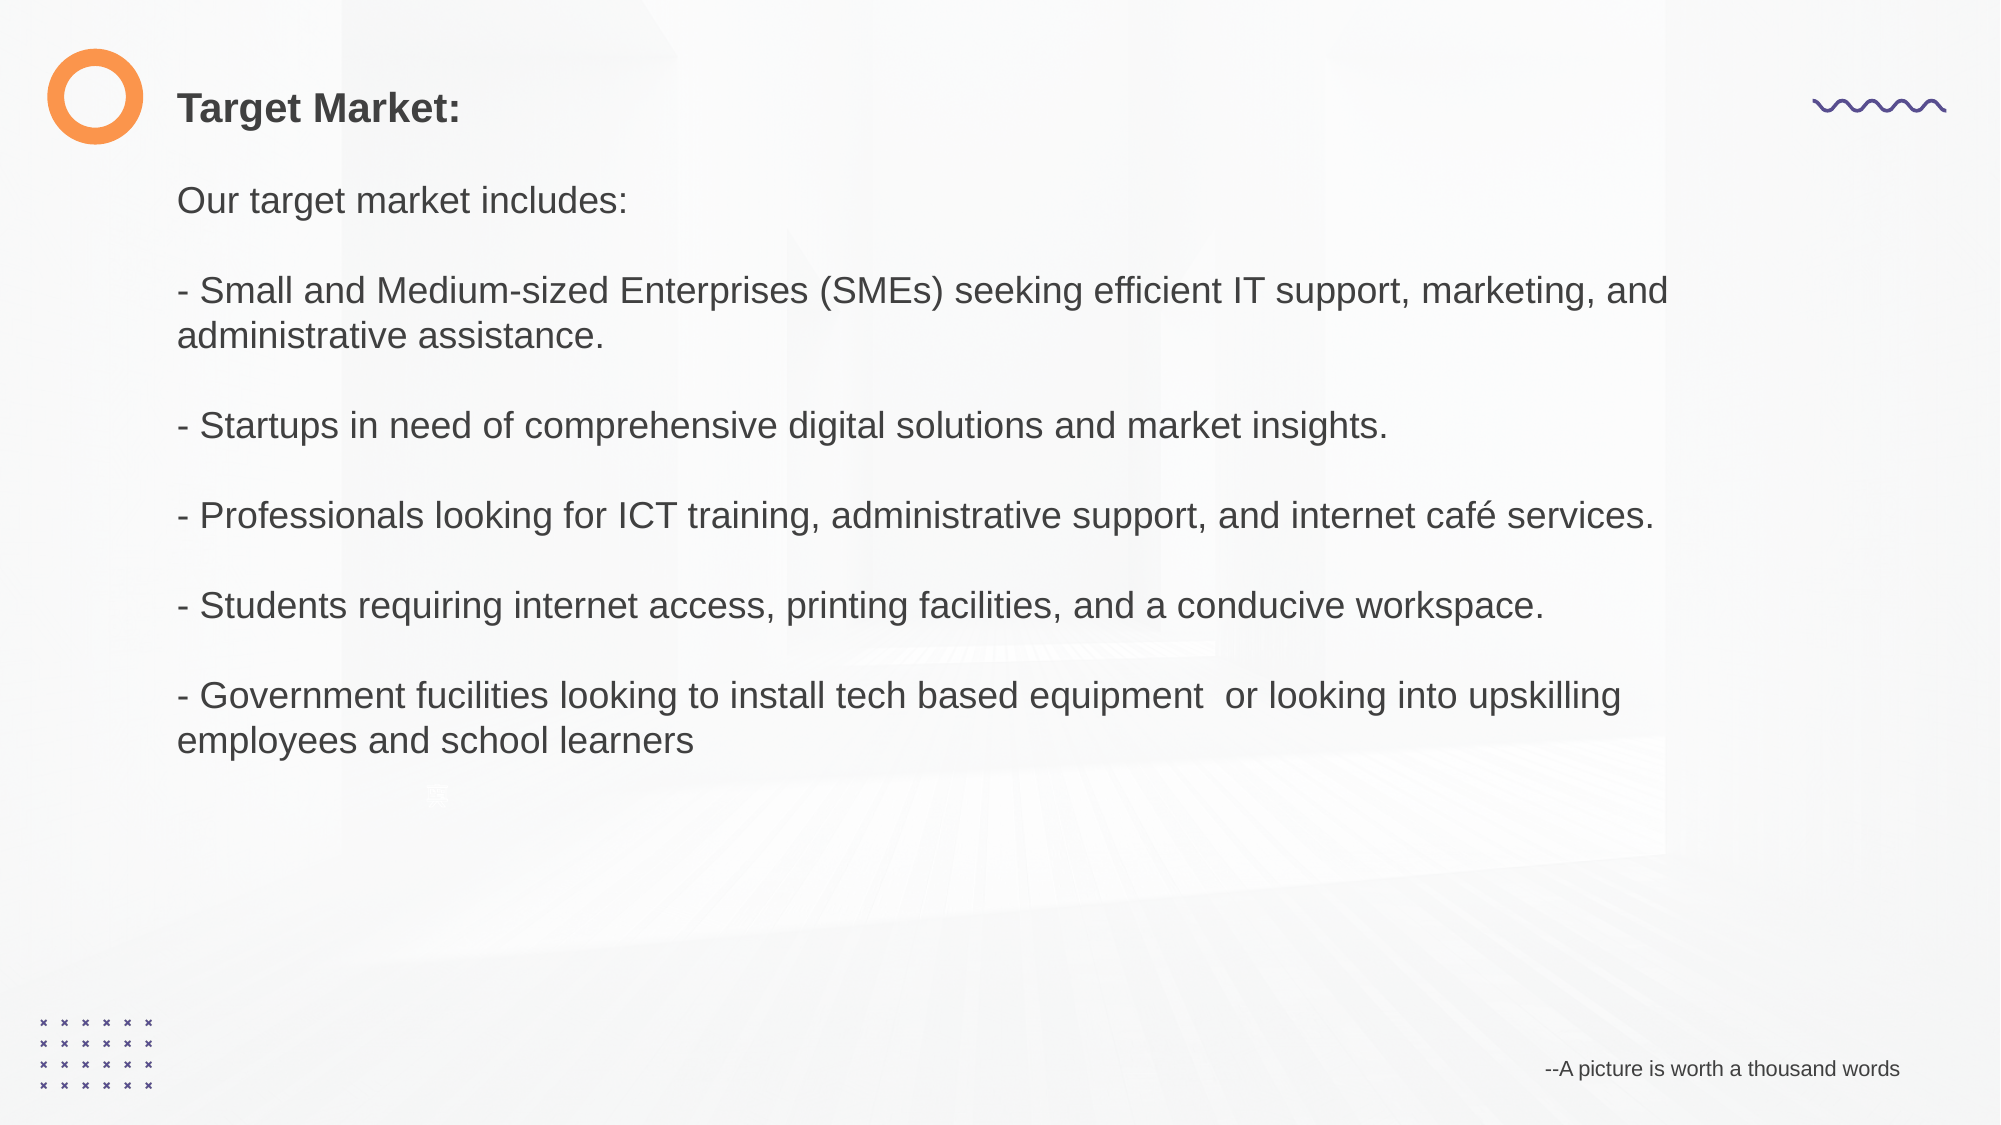

Target Market:

Our target market includes:

- Small and Medium-sized Enterprises (SMEs) seeking efficient IT support, marketing, and administrative assistance.

- Startups in need of comprehensive digital solutions and market insights.

- Professionals looking for ICT training, administrative support, and internet café services.

- Students requiring internet access, printing facilities, and a conducive workspace.

- Government fucilities looking to install tech based equipment  or looking into upskilling employees and school learners